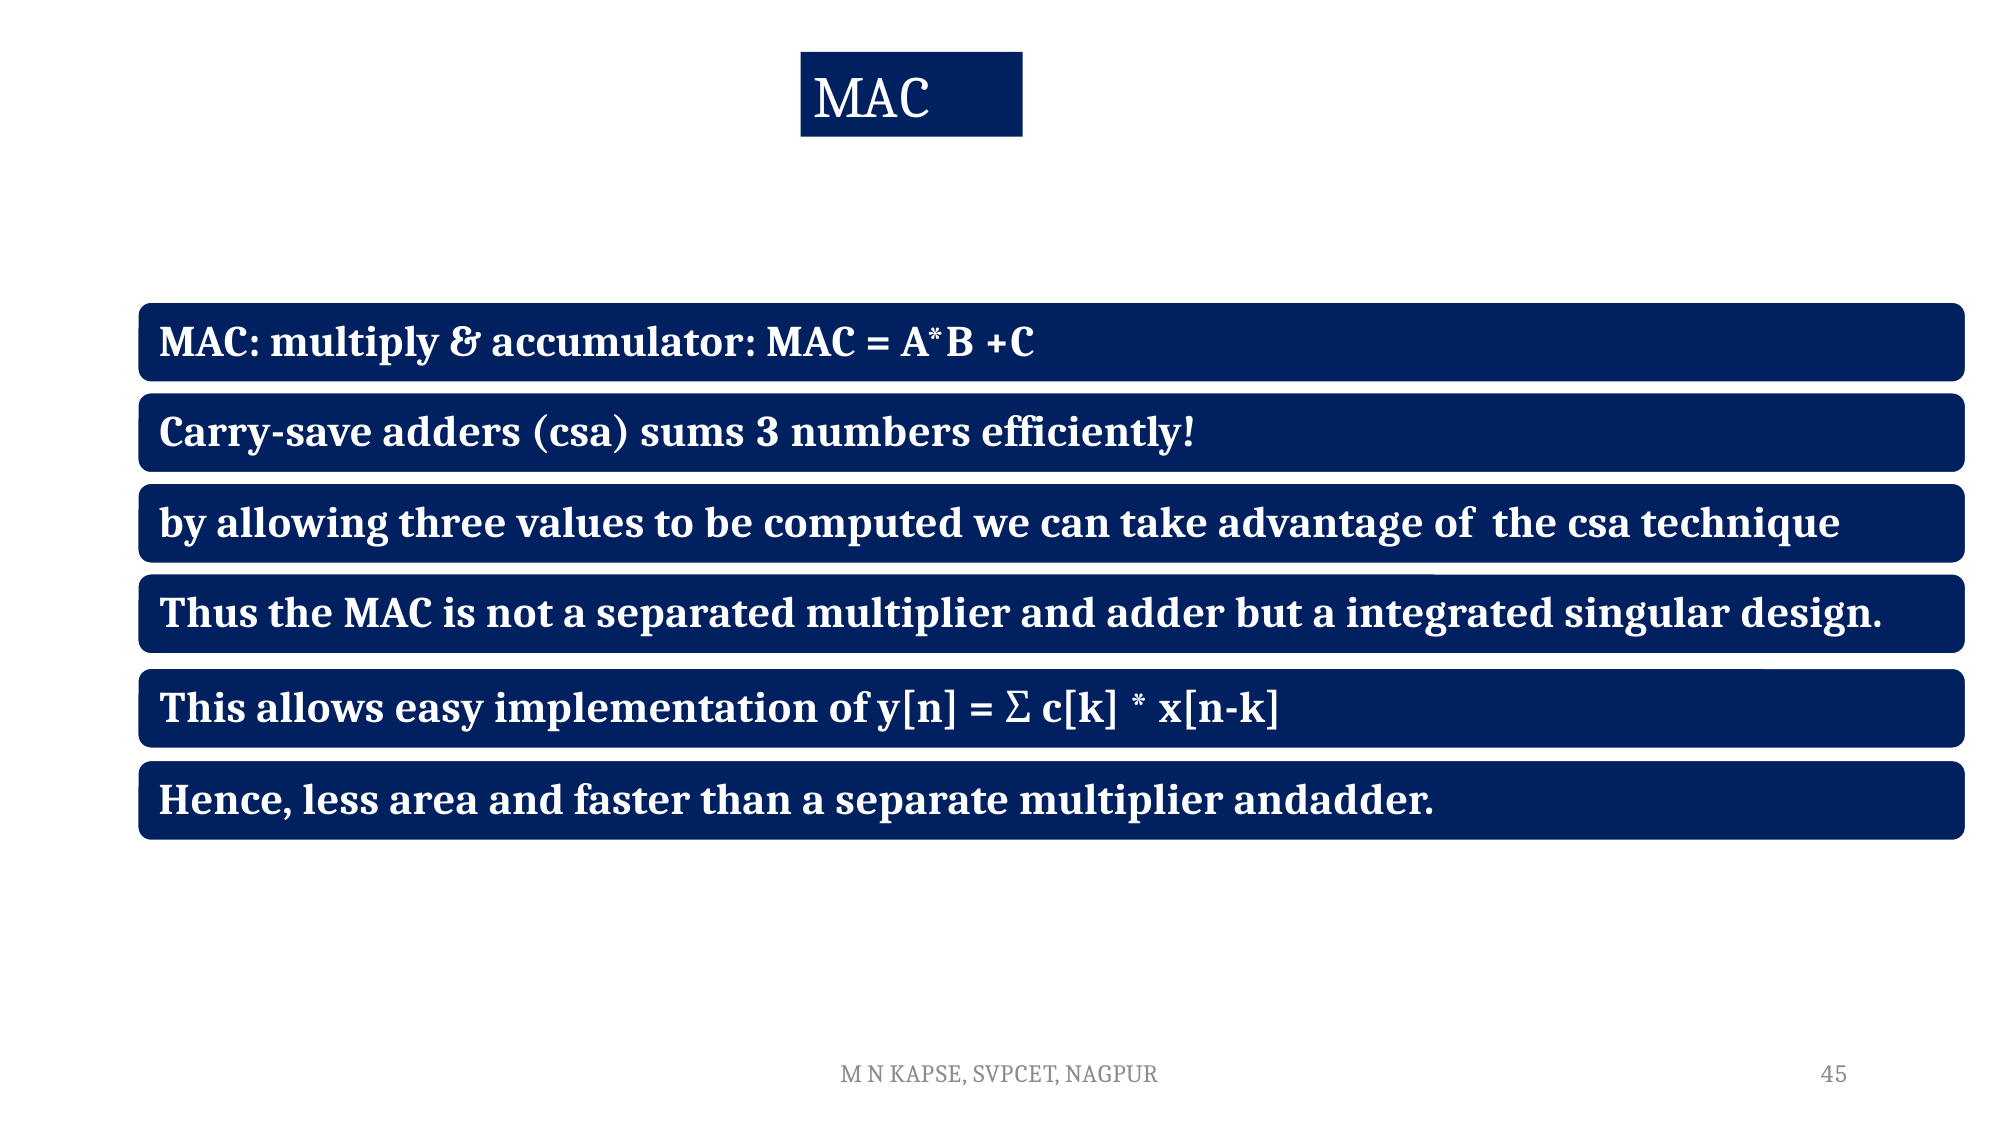

MAC
MAC: multiply & accumulator: MAC = A*B +C
Carry-save adders (csa) sums 3 numbers efficiently!
by allowing three values to be computed we can take advantage of  the csa technique
Thus the MAC is not a separated multiplier and adder but a integrated singular design.

This allows easy implementation of y[n] = Σ c[k] * x[n-k]

Hence, less area and faster than a separate multiplier andadder.
M N KAPSE, SVPCET, NAGPUR
45